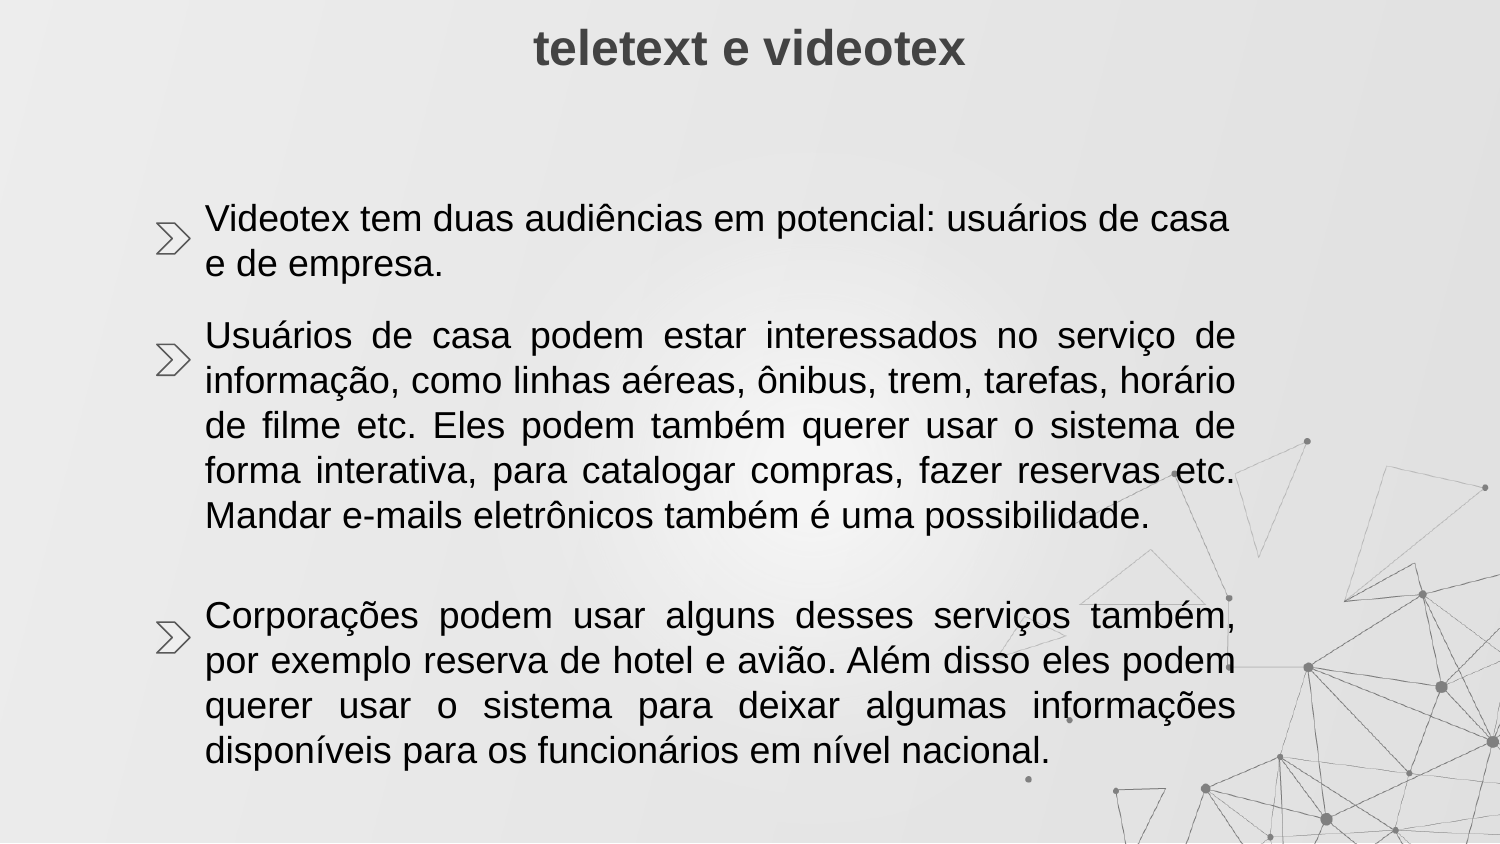

# teletext e videotex
Videotex tem duas audiências em potencial: usuários de casa e de empresa.

Usuários de casa podem estar interessados no serviço de informação, como linhas aéreas, ônibus, trem, tarefas, horário de filme etc. Eles podem também querer usar o sistema de forma interativa, para catalogar compras, fazer reservas etc. Mandar e-mails eletrônicos também é uma possibilidade.

Corporações podem usar alguns desses serviços também, por exemplo reserva de hotel e avião. Além disso eles podem querer usar o sistema para deixar algumas informações disponíveis para os funcionários em nível nacional.